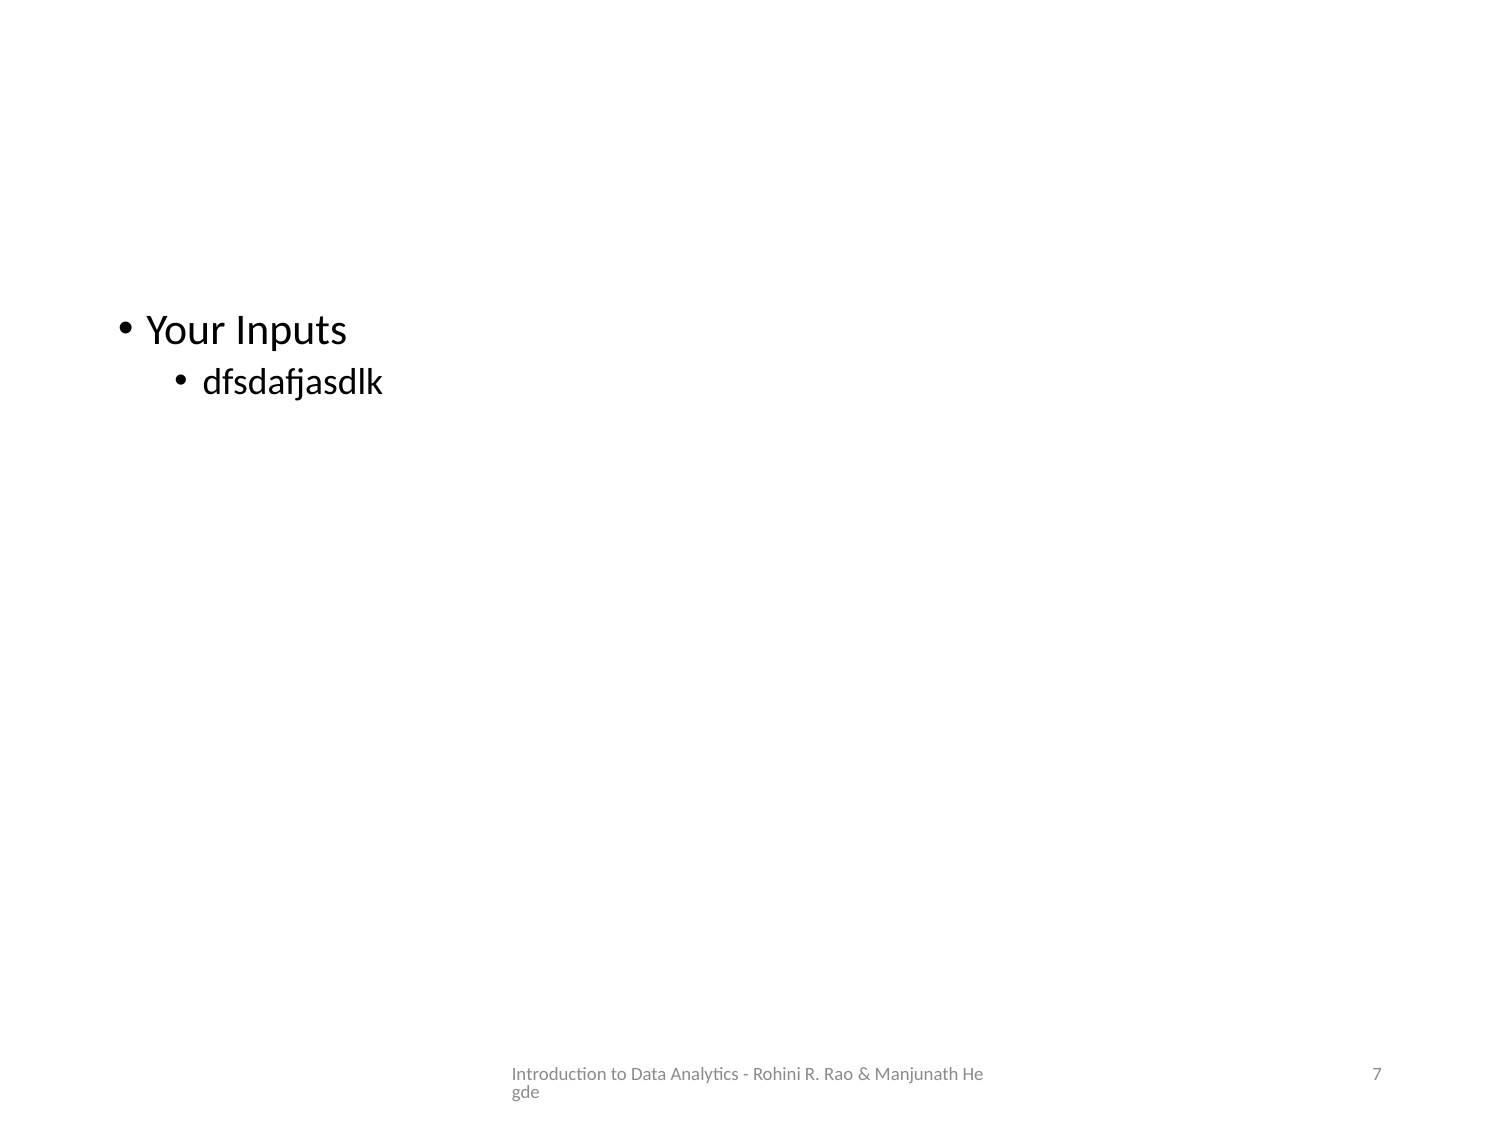

#
Your Inputs
dfsdafjasdlk

Introduction to Data Analytics - Rohini R. Rao & Manjunath Hegde
7